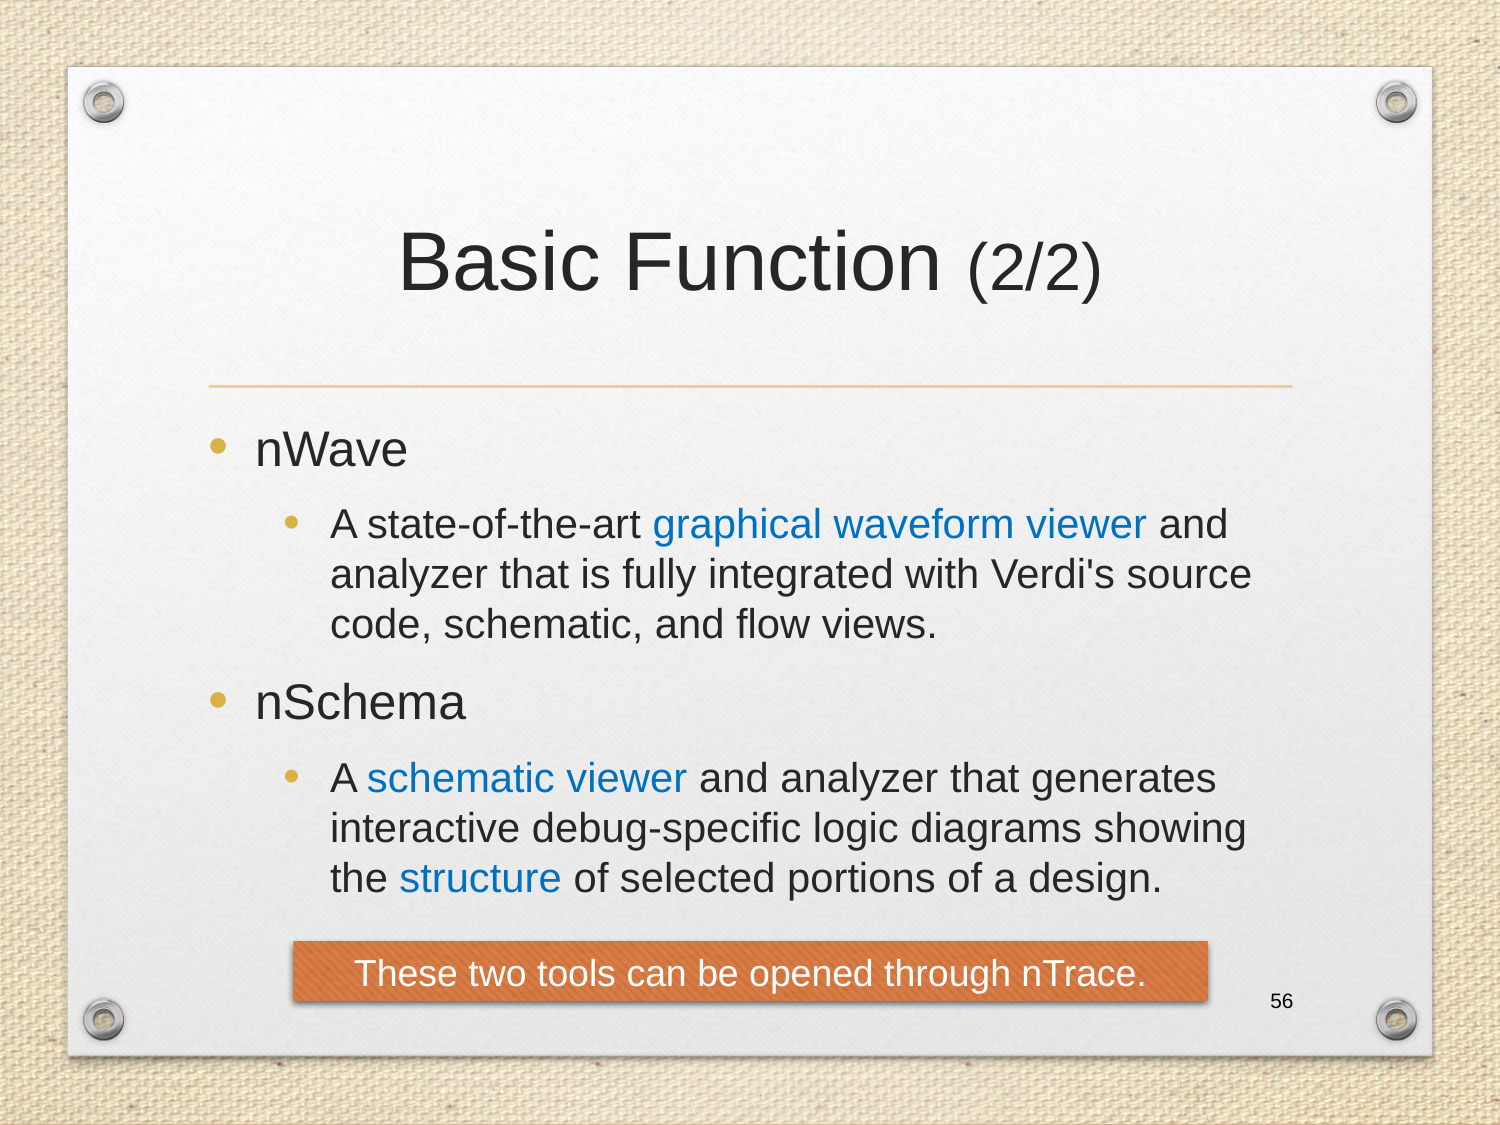

# Basic Function (2/2)
nWave
A state-of-the-art graphical waveform viewer and analyzer that is fully integrated with Verdi's source code, schematic, and flow views.
nSchema
A schematic viewer and analyzer that generates interactive debug-specific logic diagrams showing the structure of selected portions of a design.
These two tools can be opened through nTrace.
56